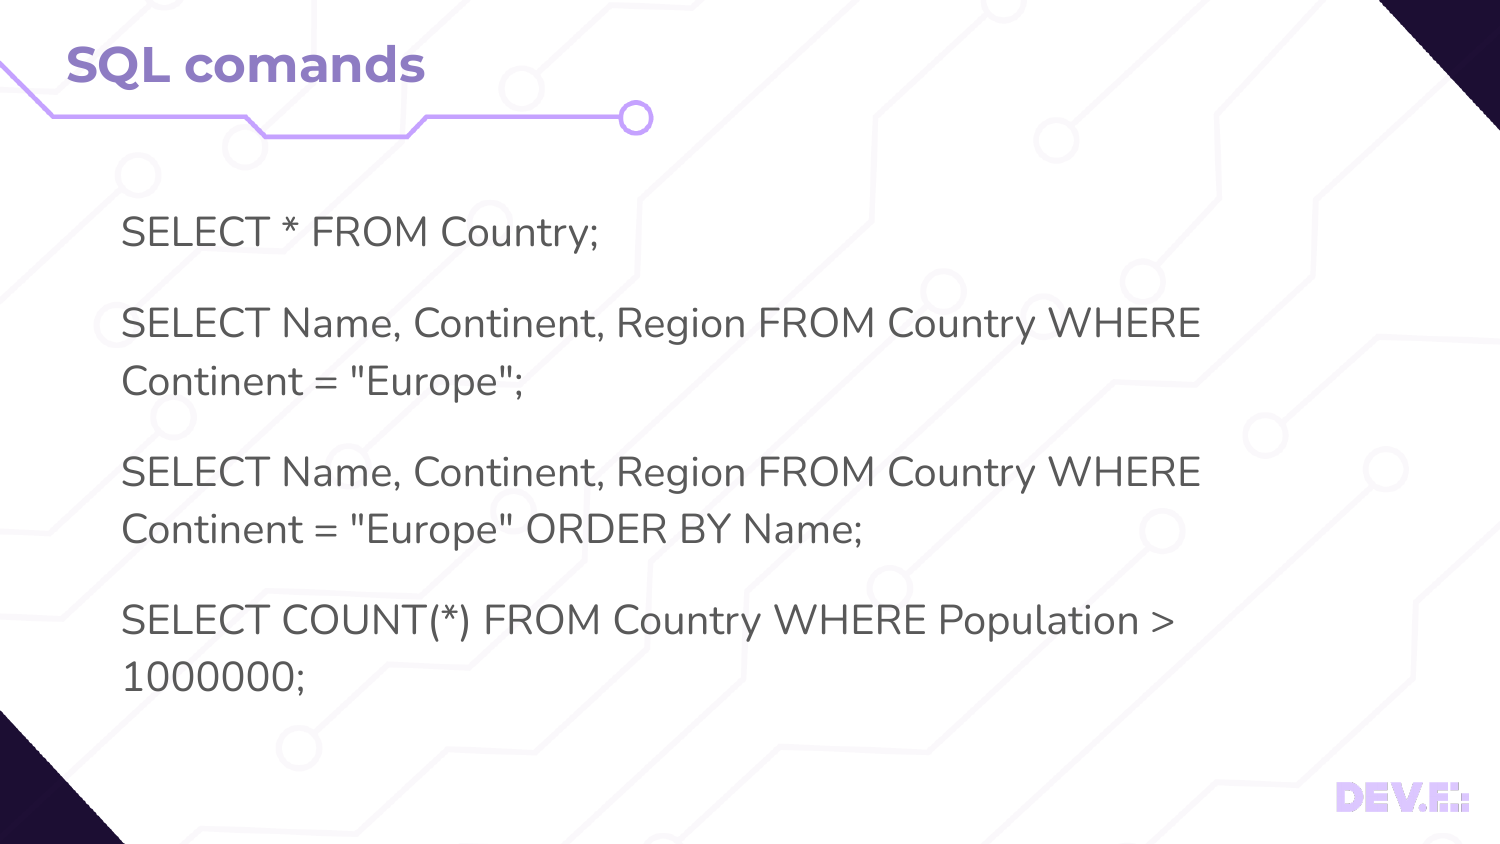

# SQL comands
SELECT * FROM Country;
SELECT Name, Continent, Region FROM Country WHERE Continent = "Europe";
SELECT Name, Continent, Region FROM Country WHERE Continent = "Europe" ORDER BY Name;
SELECT COUNT(*) FROM Country WHERE Population > 1000000;